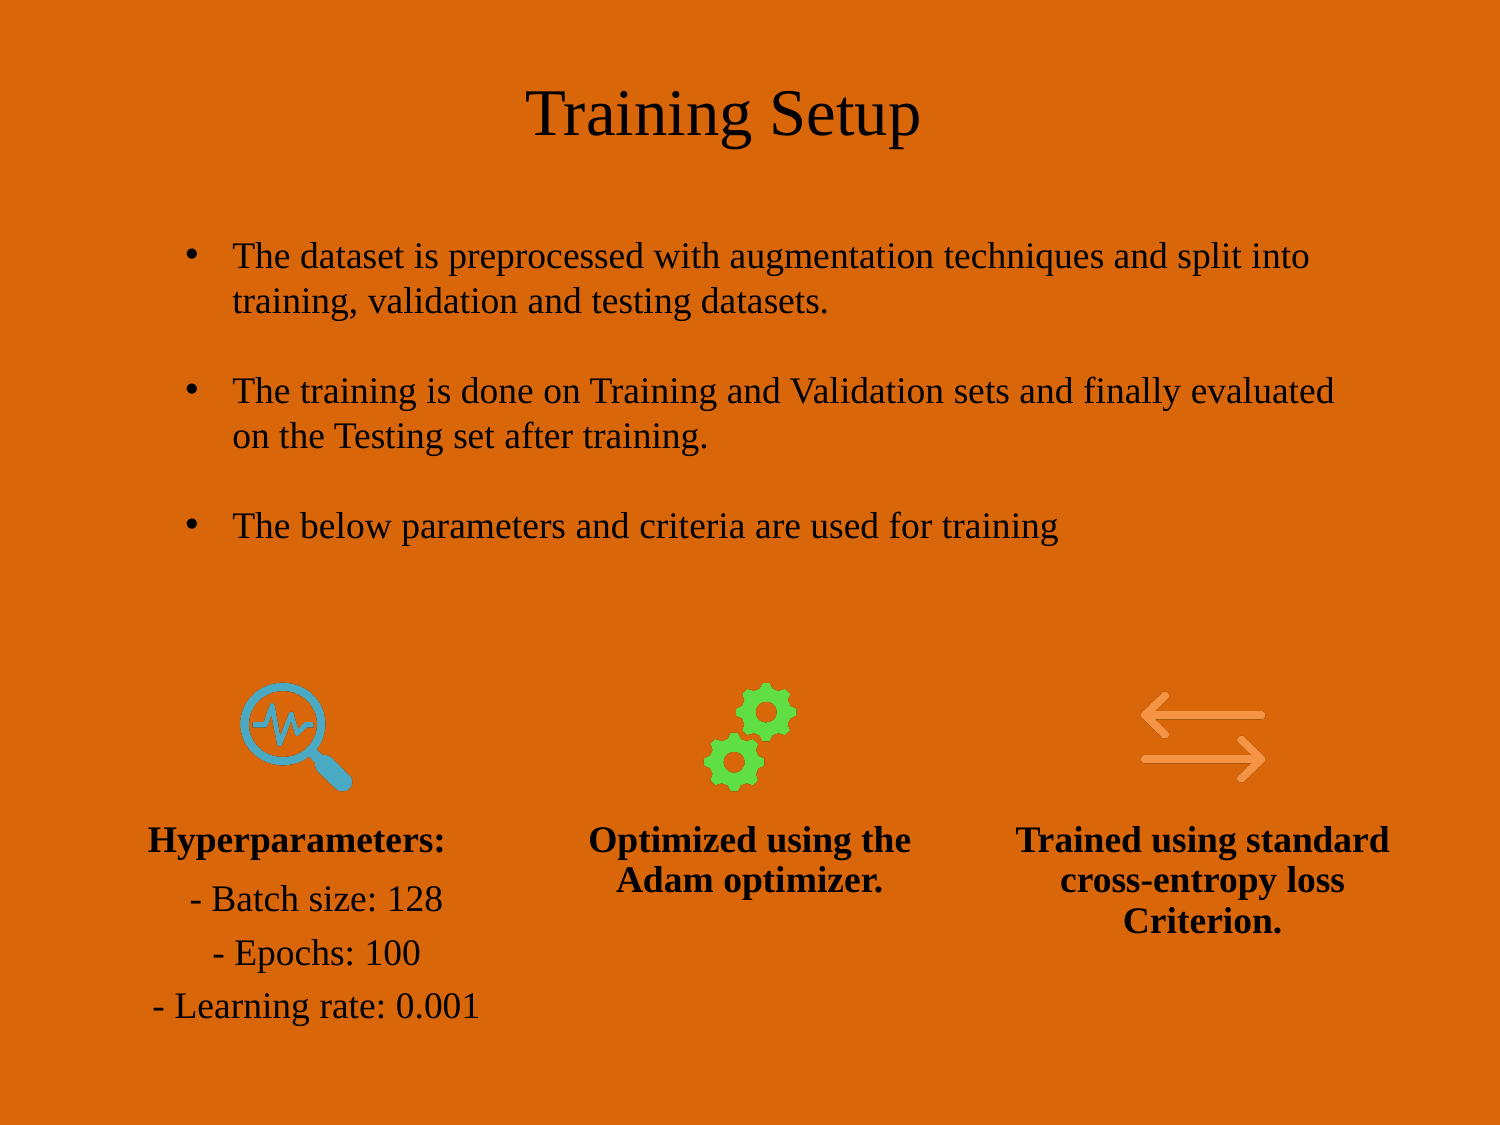

# Training Setup
The dataset is preprocessed with augmentation techniques and split into training, validation and testing datasets.

The training is done on Training and Validation sets and finally evaluated on the Testing set after training.

The below parameters and criteria are used for training

Hyperparameters:
- Batch size: 128
- Epochs: 100
- Learning rate: 0.001
Optimized using the Adam optimizer.
Trained using standard cross-entropy loss Criterion.